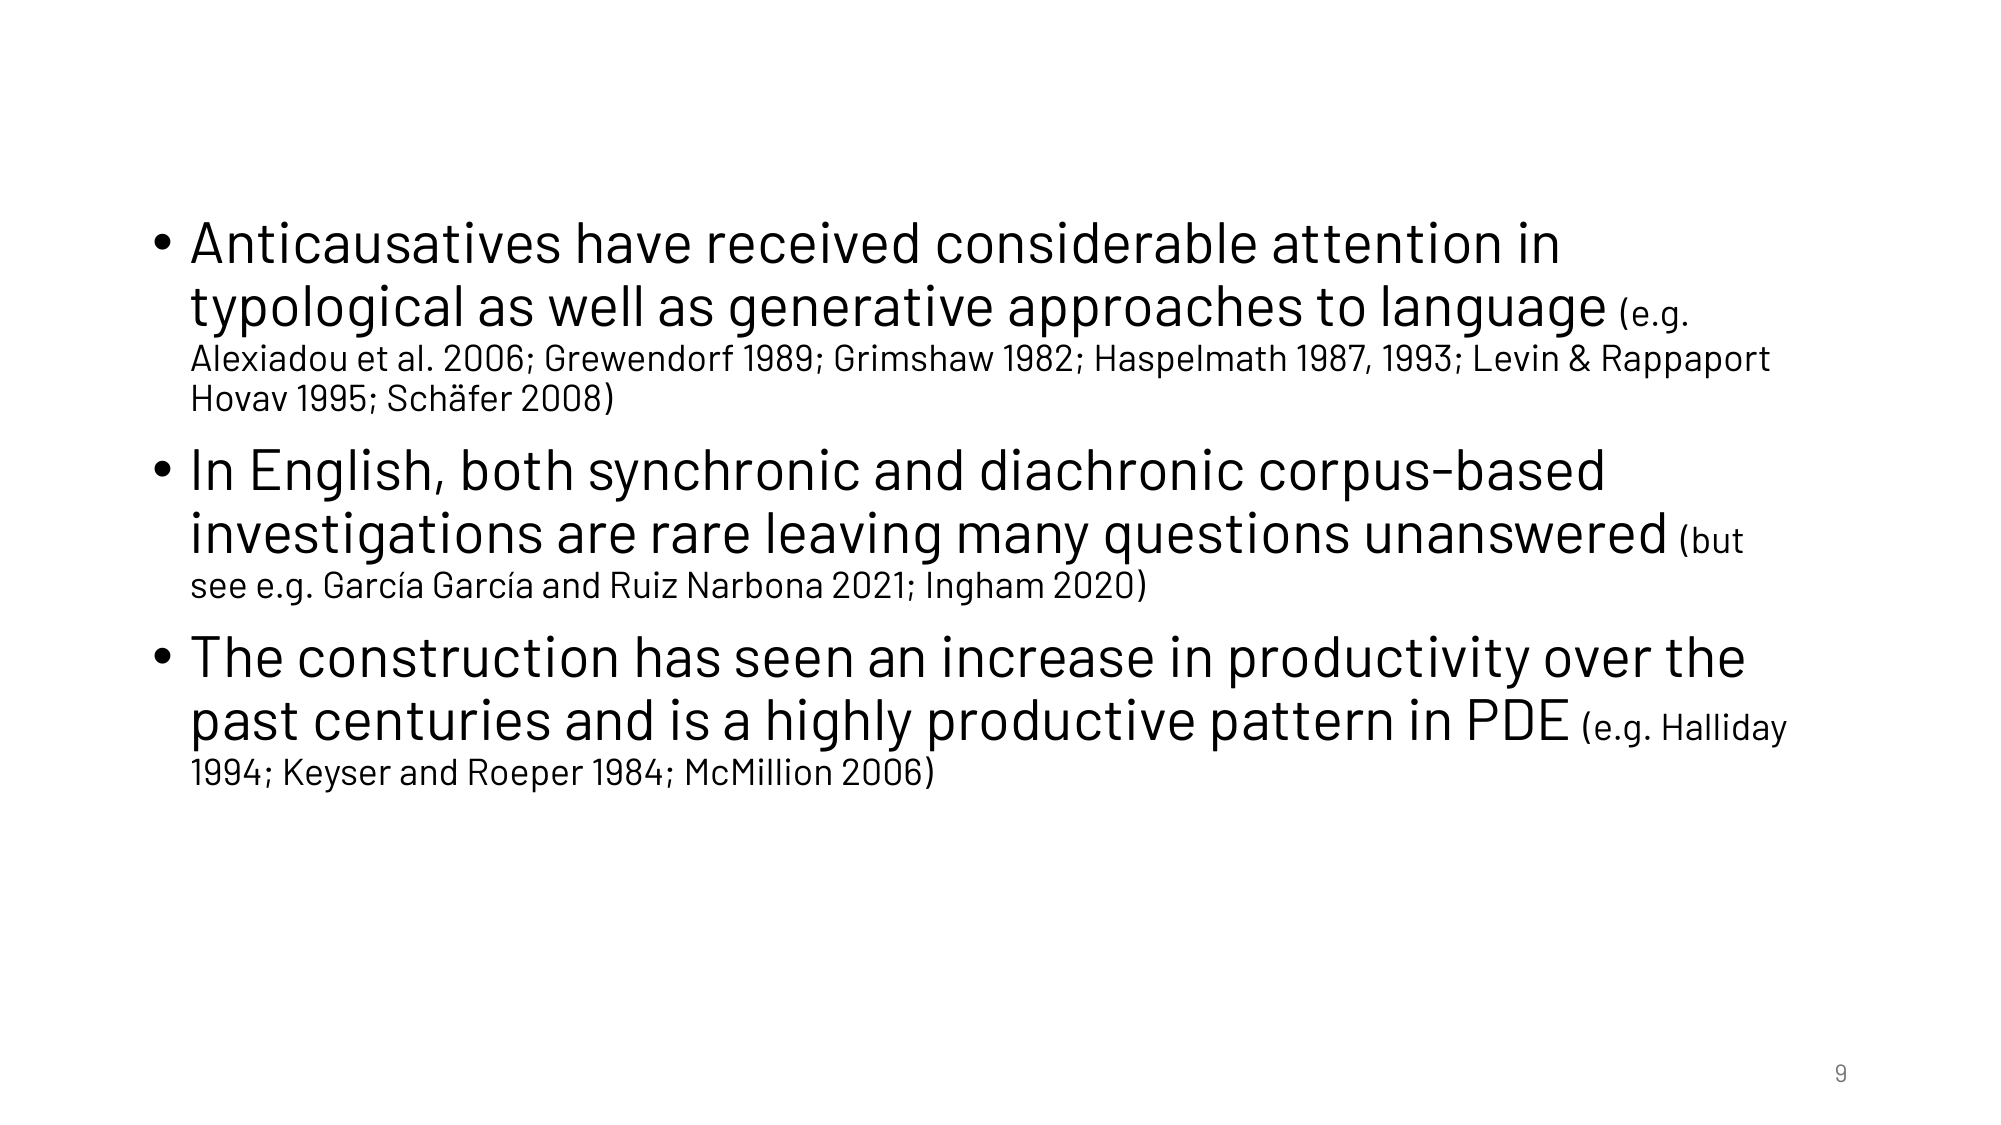

Anticausatives have received considerable attention in typological as well as generative approaches to language (e.g. Alexiadou et al. 2006; Grewendorf 1989; Grimshaw 1982; Haspelmath 1987, 1993; Levin & Rappaport Hovav 1995; Schäfer 2008)
In English, both synchronic and diachronic corpus-based investigations are rare leaving many questions unanswered (but see e.g. García García and Ruiz Narbona 2021; Ingham 2020)
The construction has seen an increase in productivity over the past centuries and is a highly productive pattern in PDE (e.g. Halliday 1994; Keyser and Roeper 1984; McMillion 2006)

9